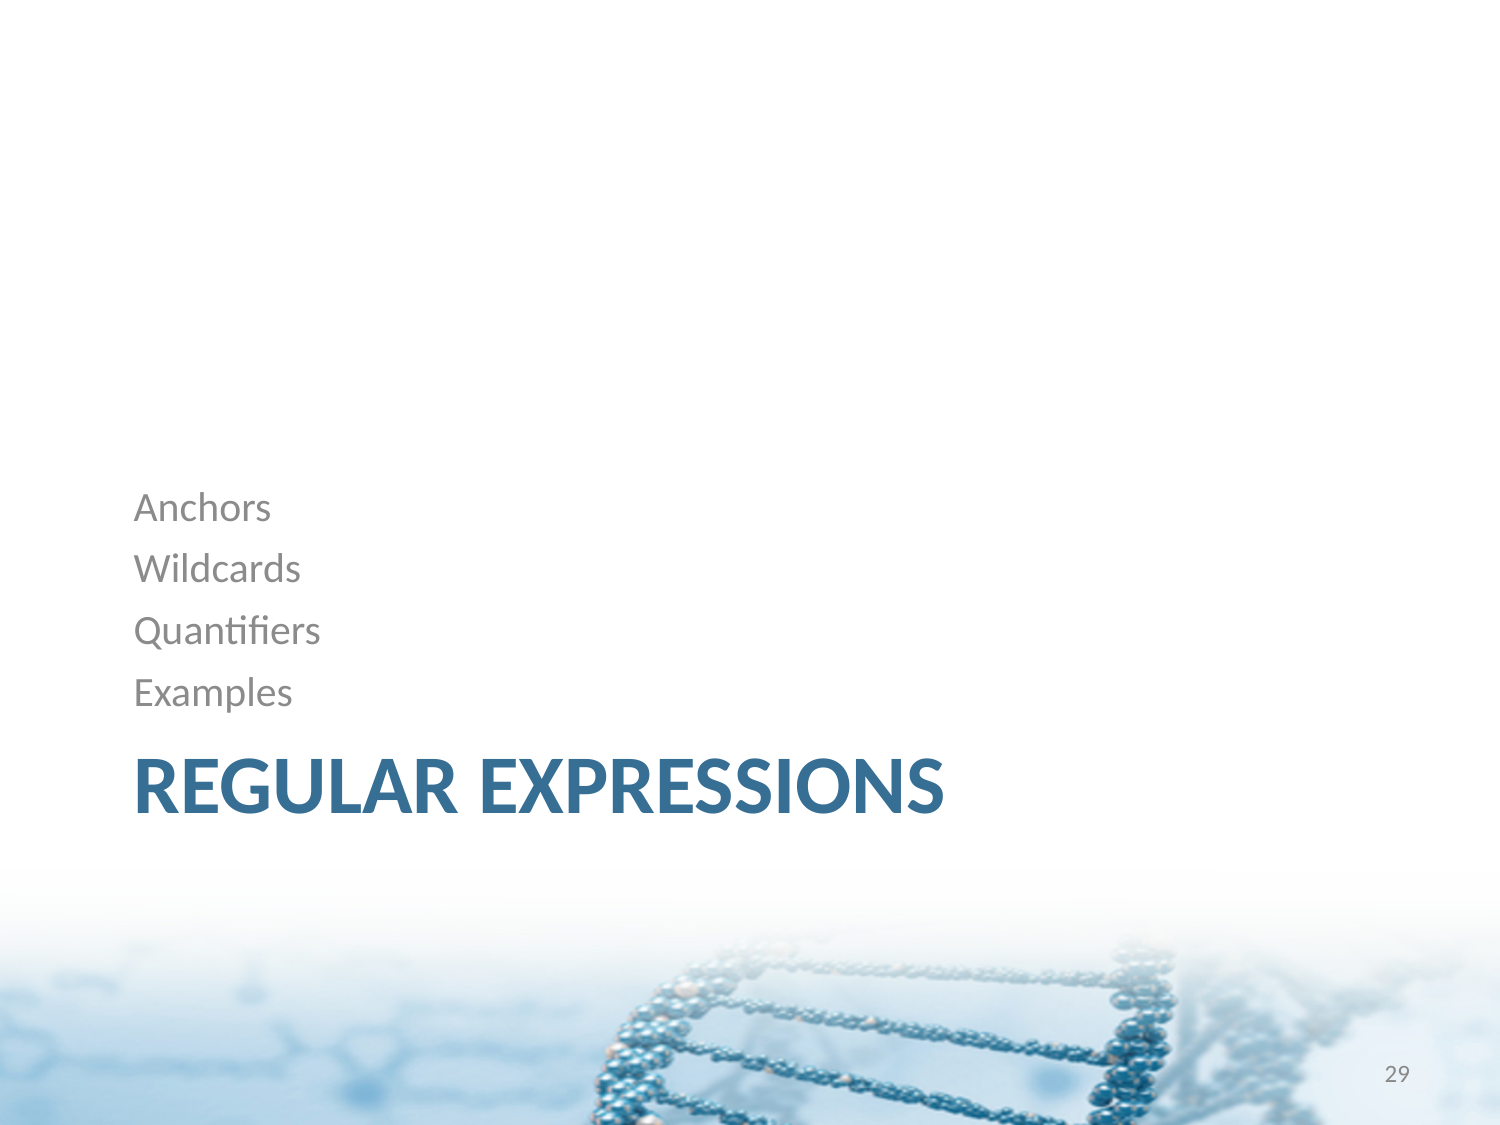

Anchors
Wildcards
Quantifiers
Examples
# Regular Expressions
29